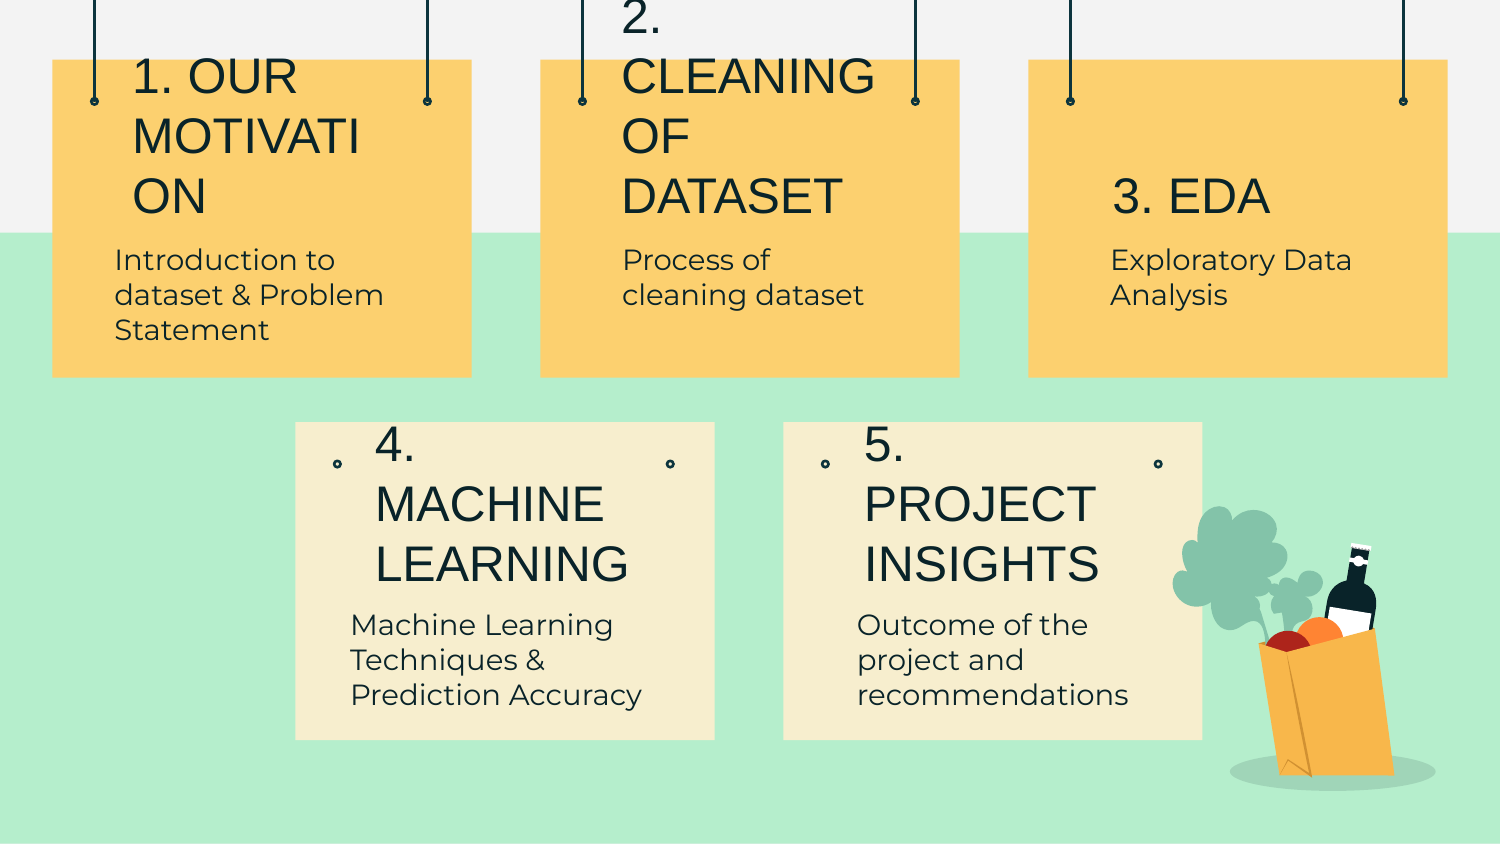

# 1. OUR MOTIVATION
2. CLEANING OF DATASET
3. EDA
Process of cleaning dataset
Exploratory Data Analysis
Introduction to dataset & Problem Statement

5. PROJECT INSIGHTS
4. MACHINE LEARNING
Machine Learning Techniques & Prediction Accuracy
Outcome of the project and recommendations